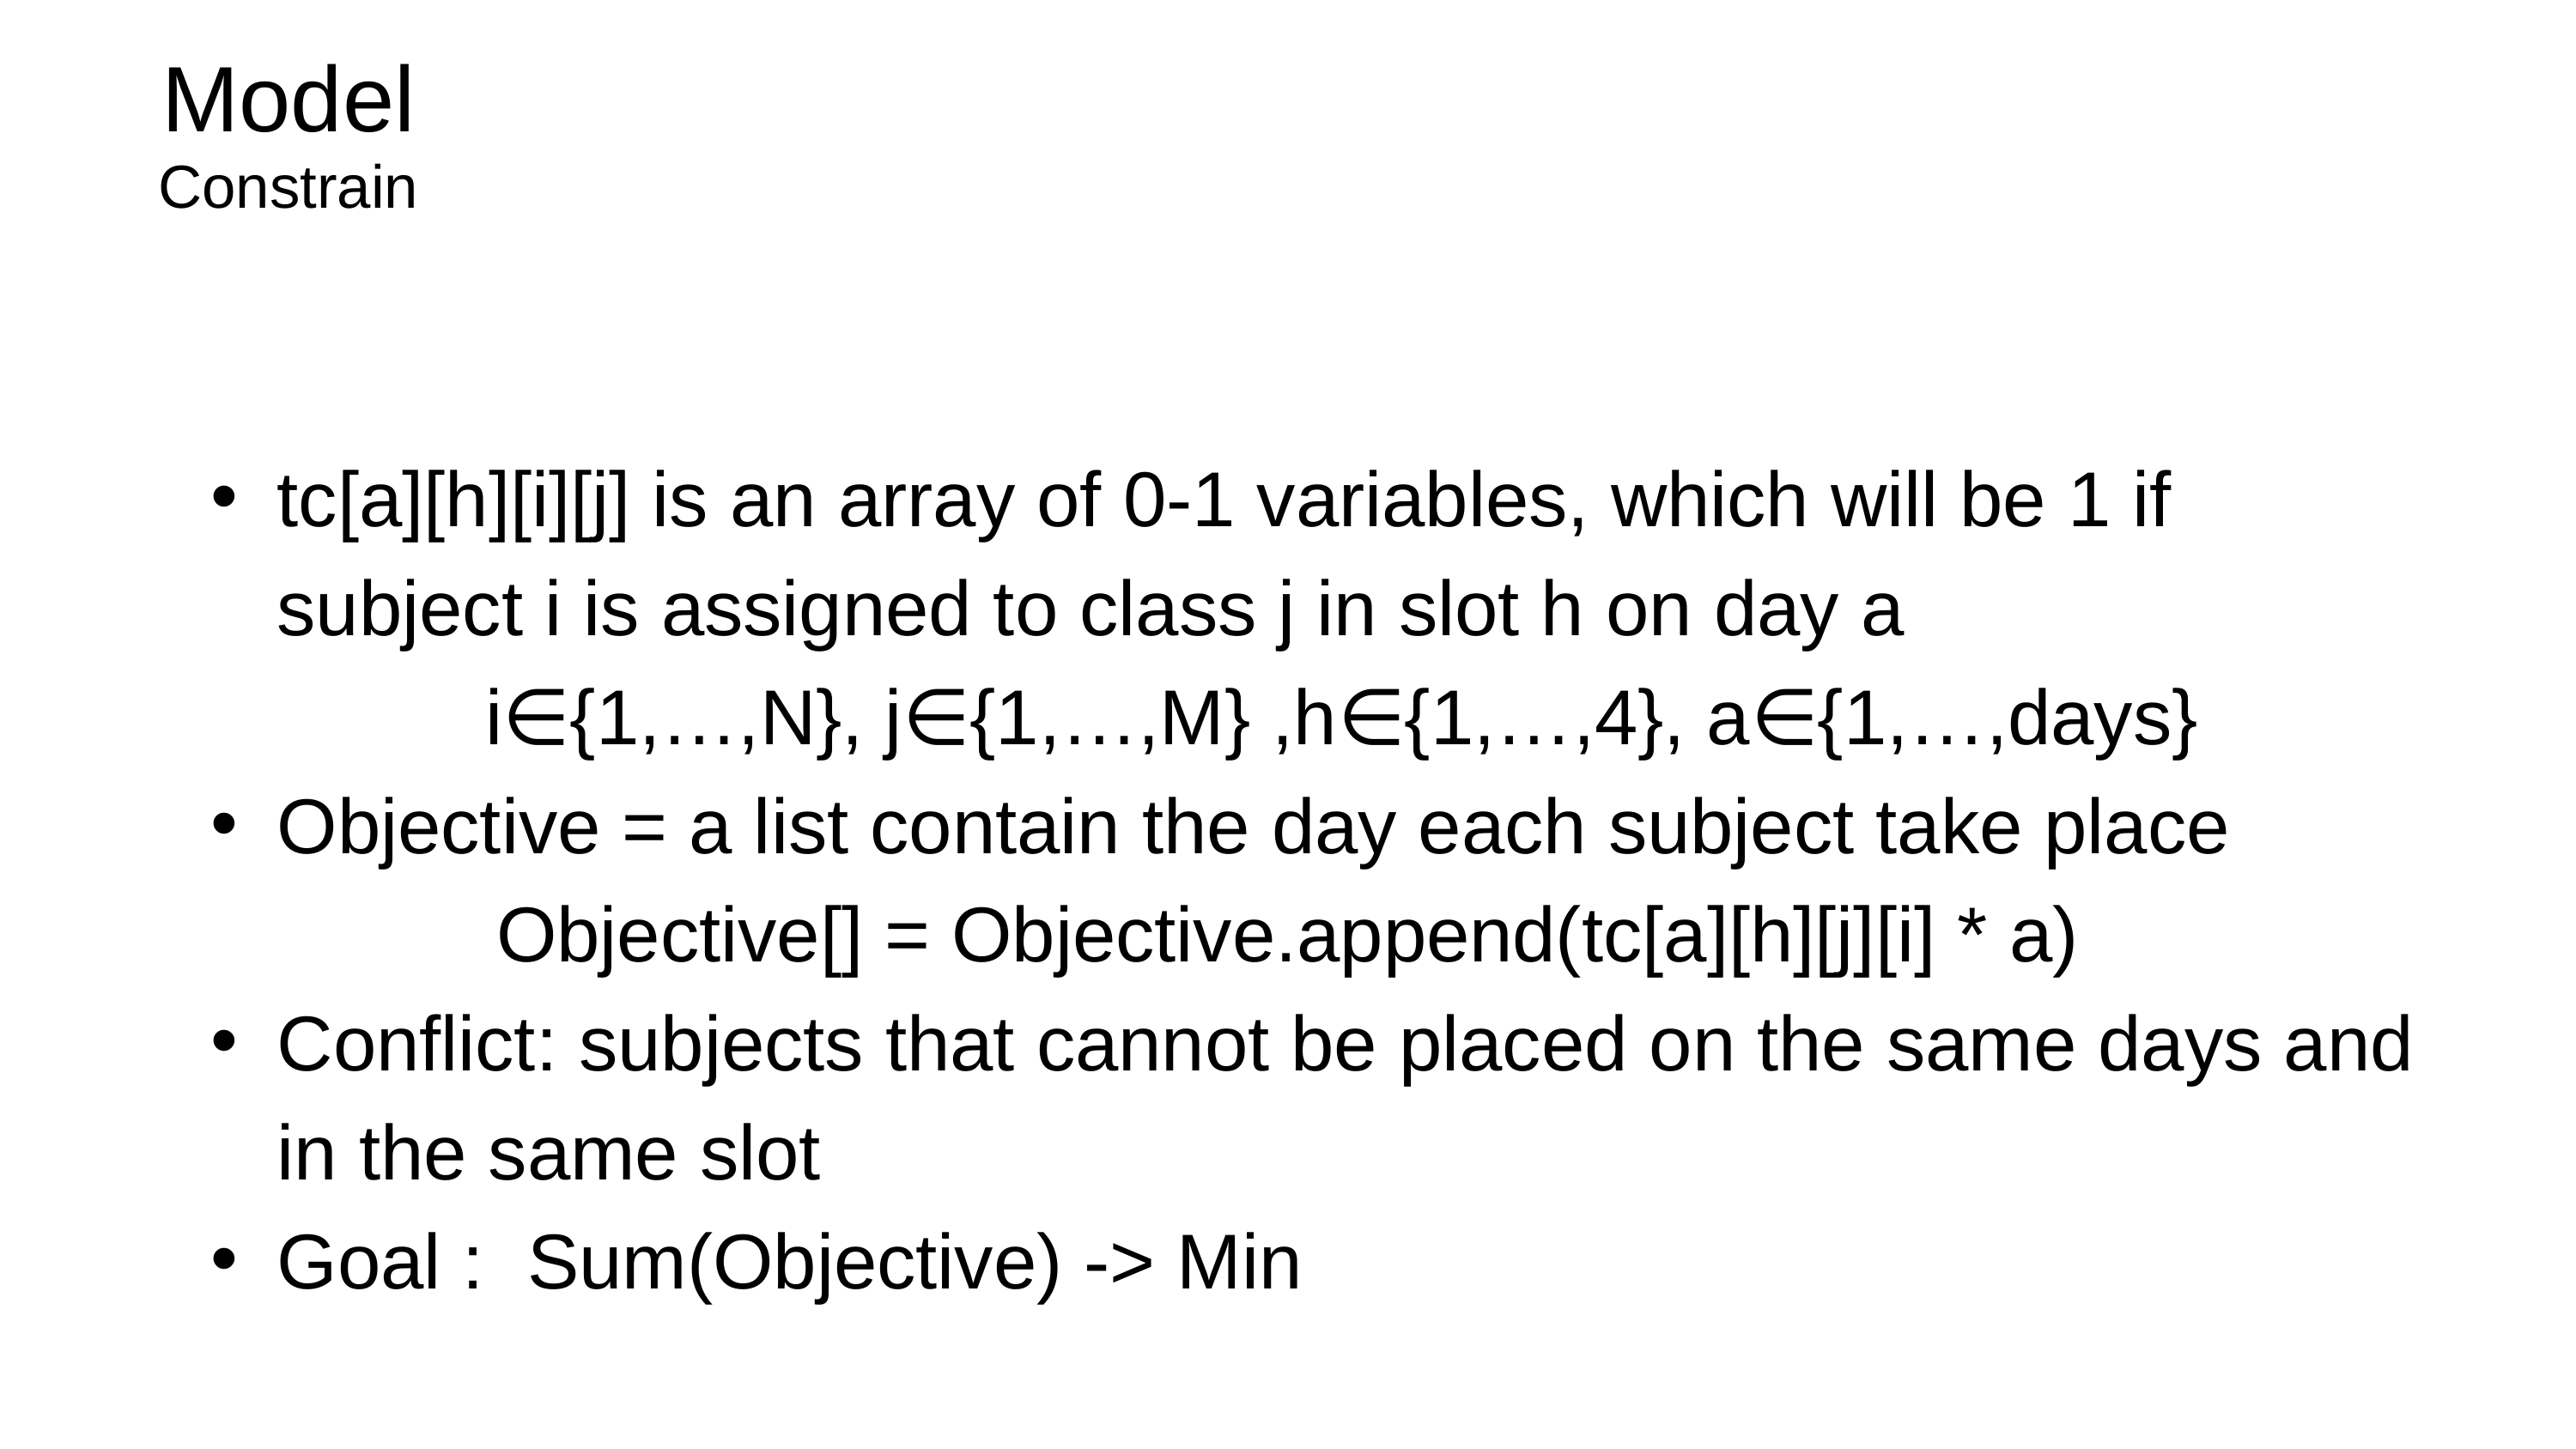

Model
Constrain

tc[a][h][i][j] is an array of 0-1 variables, which will be 1 if subject i is assigned to class j in slot h on day a
       i∈{1,…,N}, j∈{1,…,M} ,h∈{1,…,4}, a∈{1,…,days}
Objective = a list contain the day each subject take place
Objective[] = Objective.append(tc[a][h][j][i] * a)
Conflict: subjects that cannot be placed on the same days and in the same slot
Goal :  Sum(Objective) -> Min